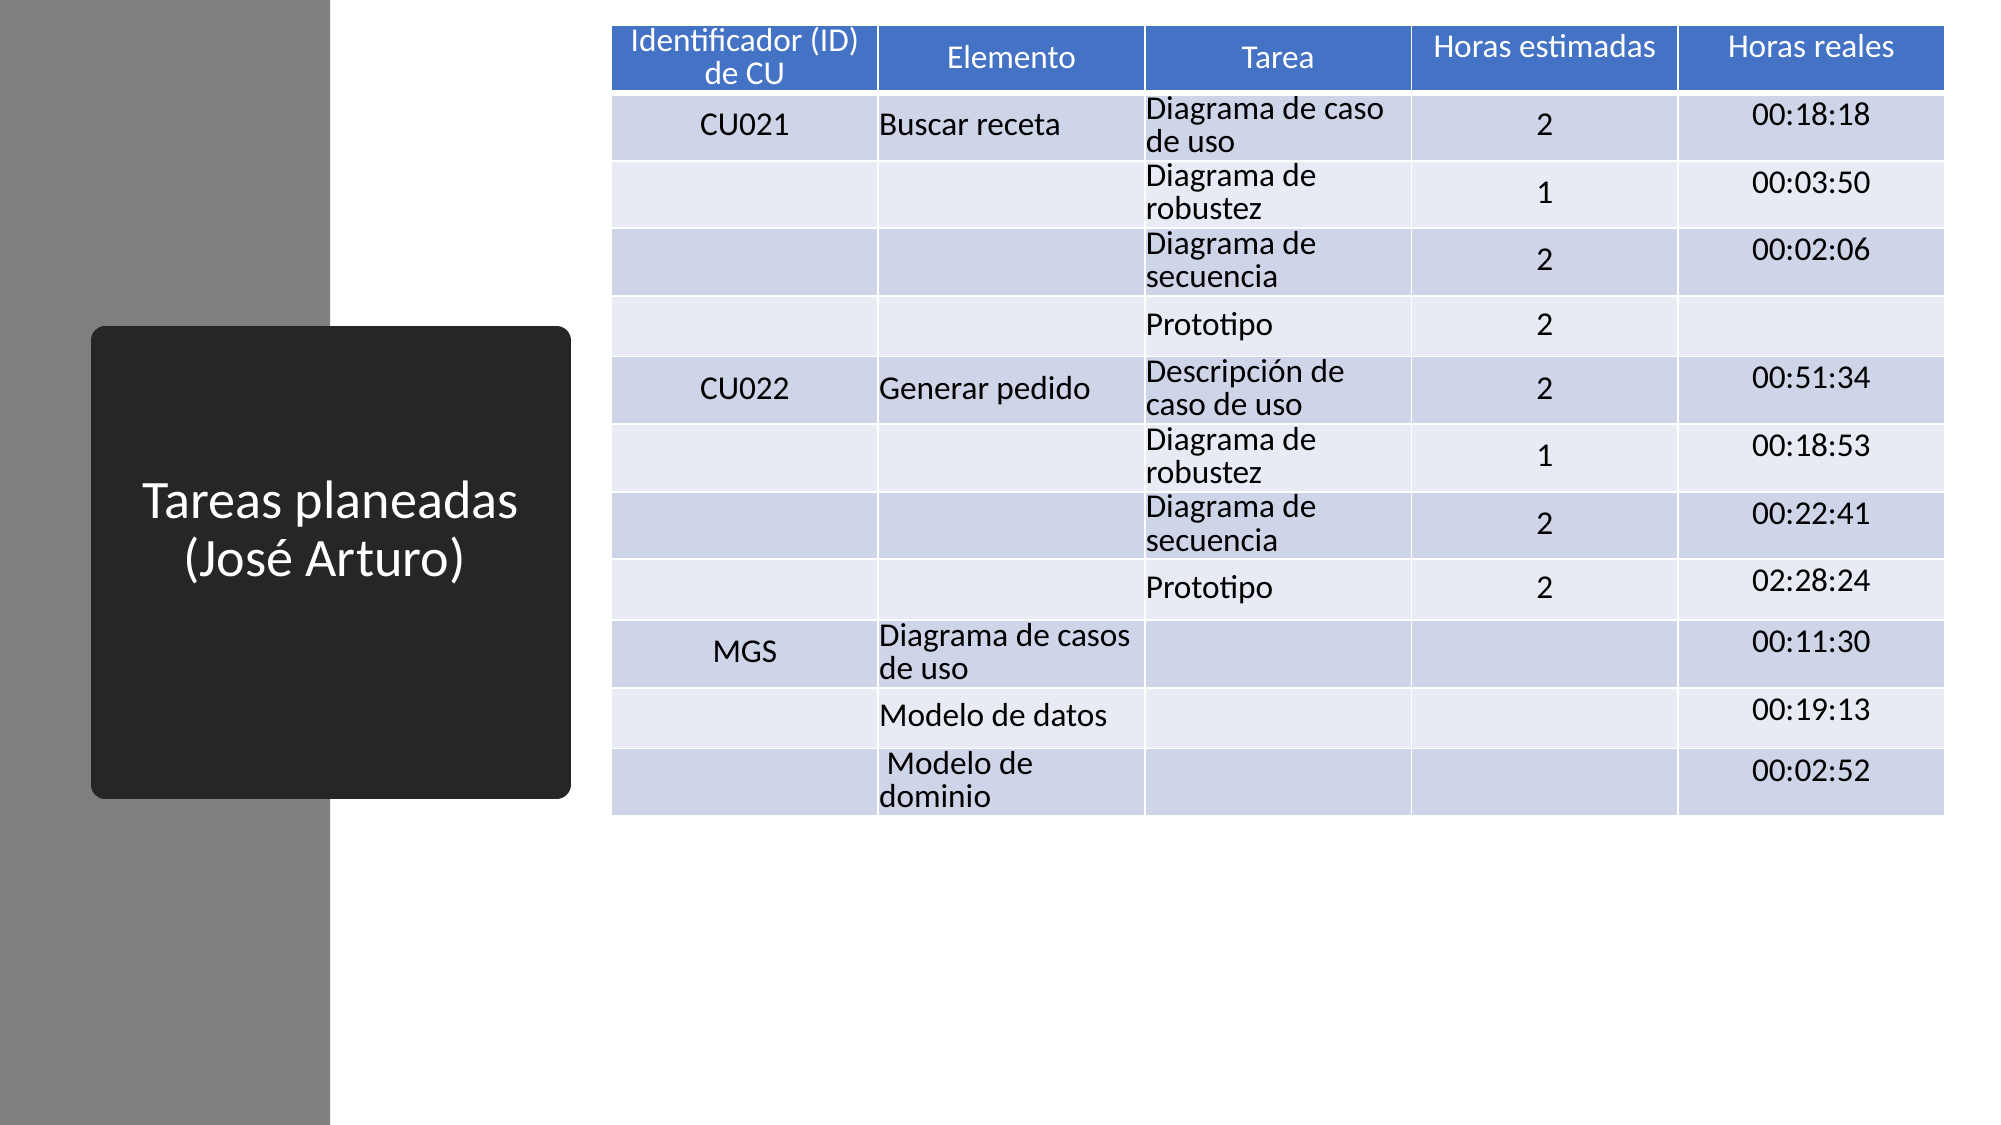

| Identificador (ID) de CU | Elemento | Tarea | Horas estimadas | Horas reales |
| --- | --- | --- | --- | --- |
| CU021 | Buscar receta | Diagrama de caso de uso | 2 | 00:18:18 |
|  |  | Diagrama de robustez | 1 | 00:03:50 |
|  |  | Diagrama de secuencia | 2 | 00:02:06 |
|  |  | Prototipo | 2 |  |
| CU022 | Generar pedido | Descripción de caso de uso | 2 | 00:51:34 |
|  |  | Diagrama de robustez | 1 | 00:18:53 |
|  |  | Diagrama de secuencia | 2 | 00:22:41 |
|  |  | Prototipo | 2 | 02:28:24 |
| MGS | Diagrama de casos de uso |  |  | 00:11:30 |
|  | Modelo de datos |  |  | 00:19:13 |
|  | Modelo de dominio |  |  | 00:02:52 |
# Tareas planeadas (José Arturo)